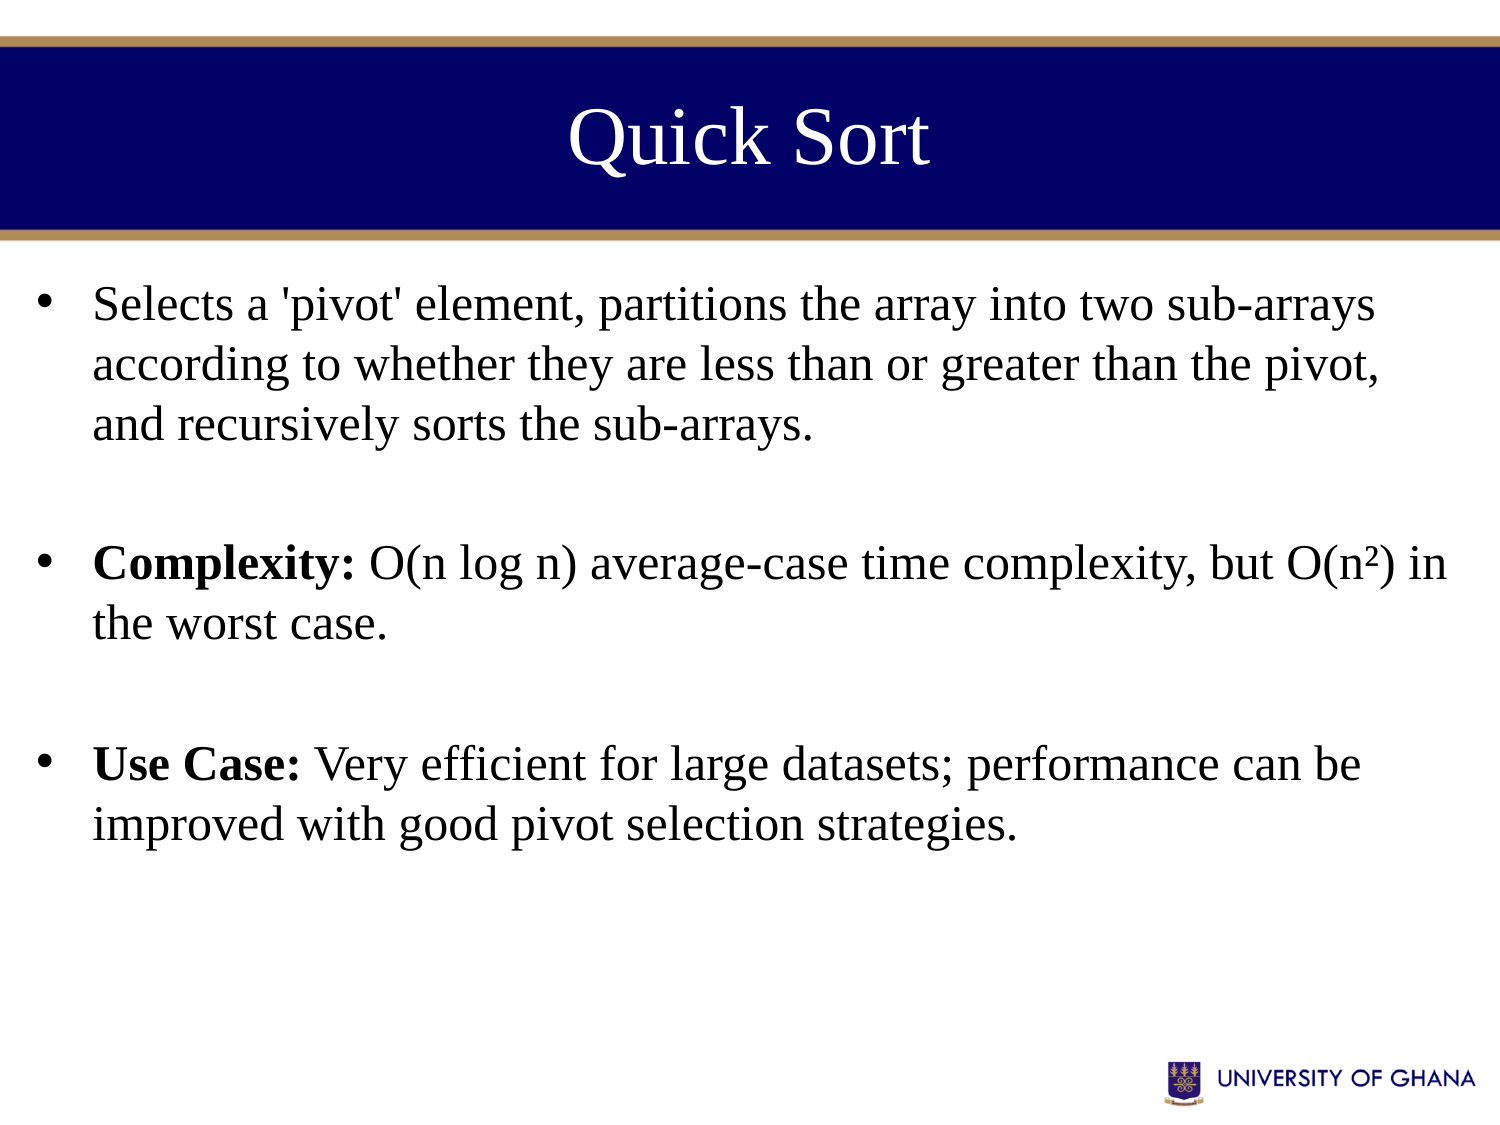

# Quick Sort
Selects a 'pivot' element, partitions the array into two sub-arrays according to whether they are less than or greater than the pivot, and recursively sorts the sub-arrays.

Complexity: O(n log n) average-case time complexity, but O(n²) in the worst case.

Use Case: Very efficient for large datasets; performance can be improved with good pivot selection strategies.